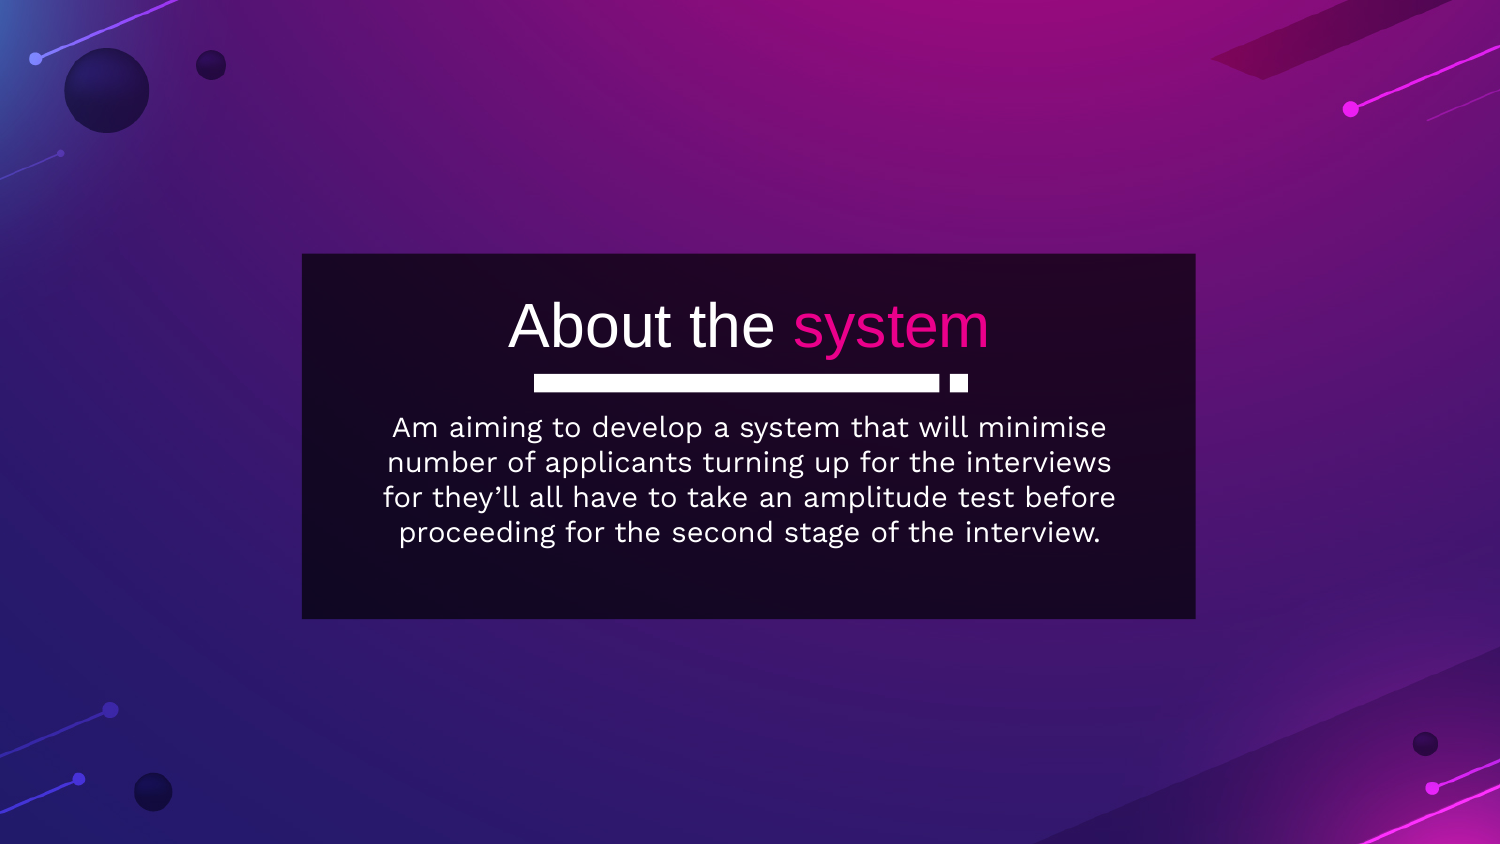

# About the system

Am aiming to develop a system that will minimise number of applicants turning up for the interviews for they’ll all have to take an amplitude test before proceeding for the second stage of the interview.